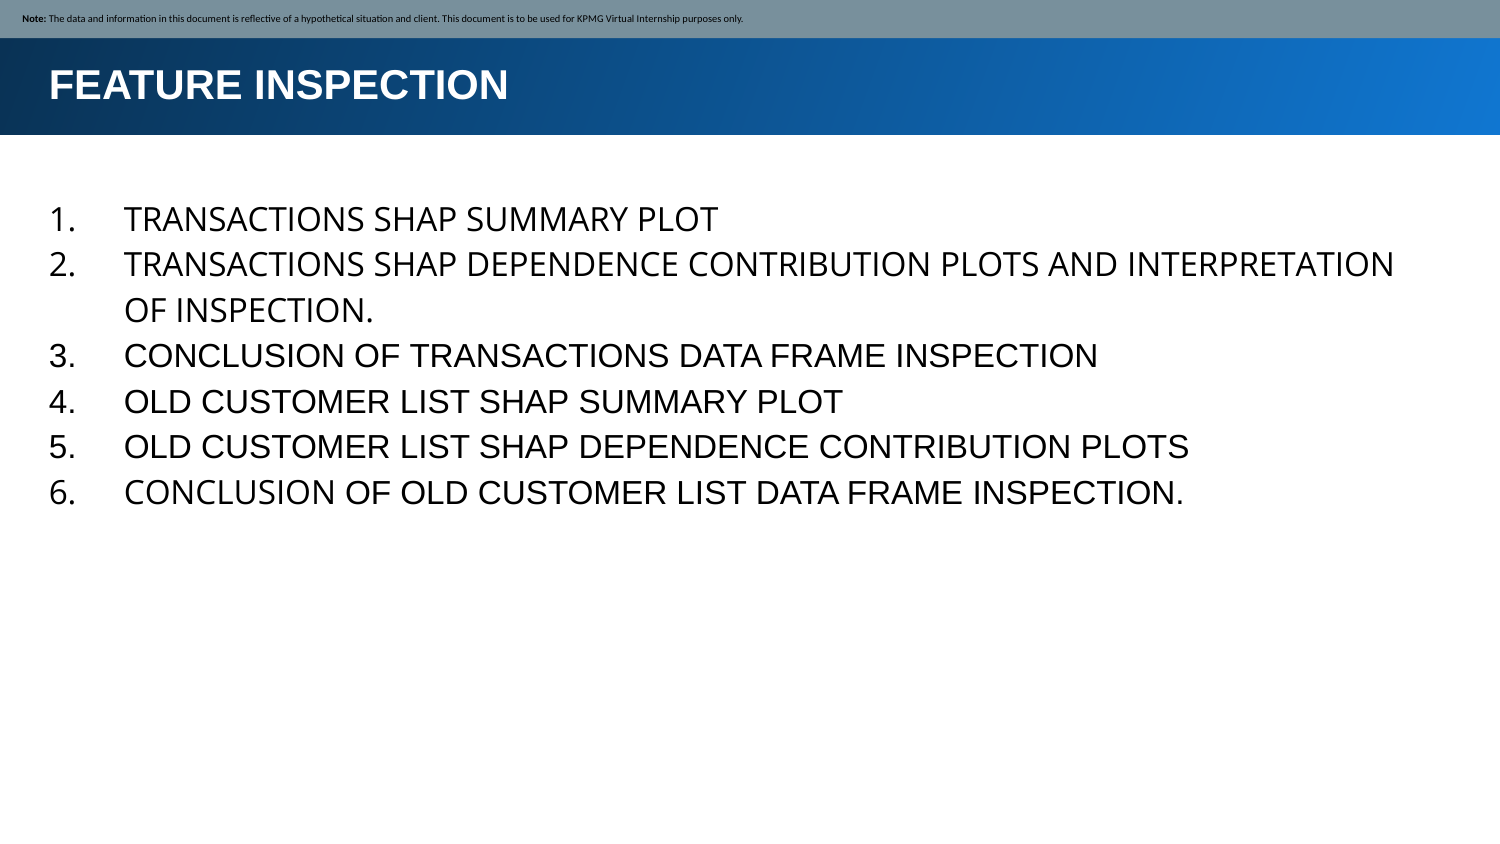

Note: The data and information in this document is reflective of a hypothetical situation and client. This document is to be used for KPMG Virtual Internship purposes only.
FEATURE INSPECTION
TRANSACTIONS SHAP SUMMARY PLOT
TRANSACTIONS SHAP DEPENDENCE CONTRIBUTION PLOTS AND INTERPRETATION OF INSPECTION.
CONCLUSION OF TRANSACTIONS DATA FRAME INSPECTION
OLD CUSTOMER LIST SHAP SUMMARY PLOT
OLD CUSTOMER LIST SHAP DEPENDENCE CONTRIBUTION PLOTS
CONCLUSION OF OLD CUSTOMER LIST DATA FRAME INSPECTION.